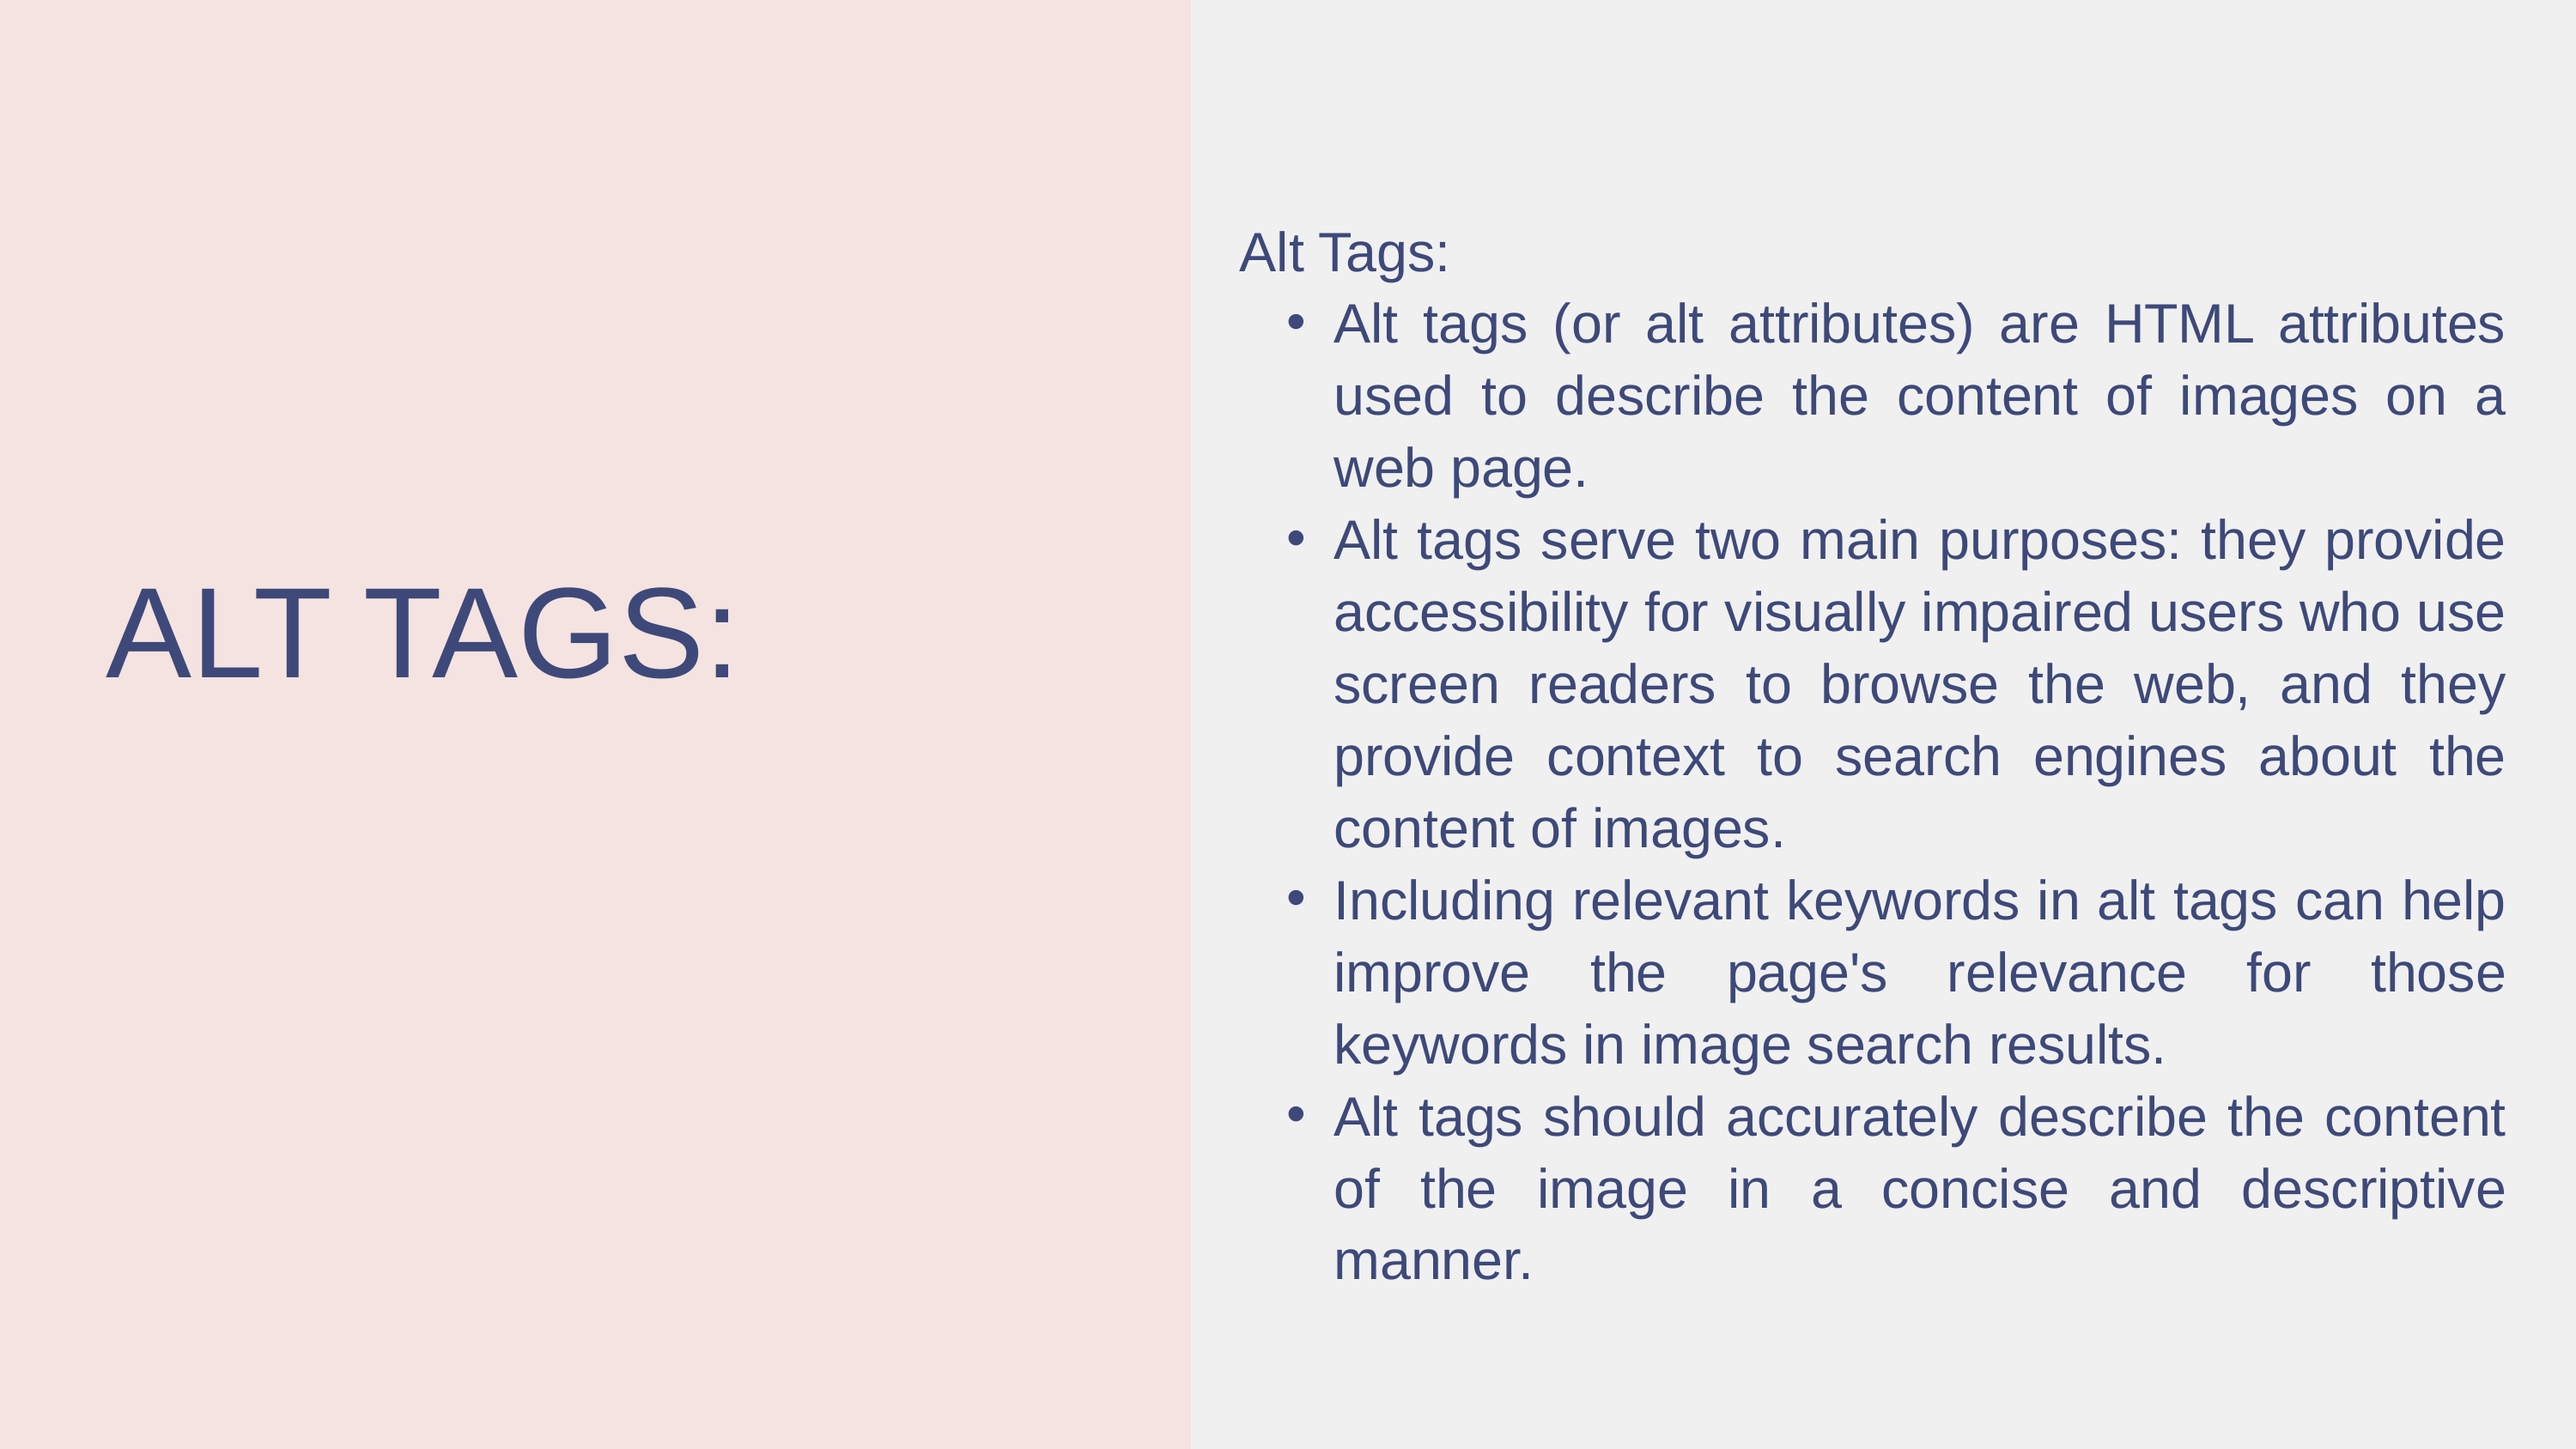

Alt Tags:
Alt tags (or alt attributes) are HTML attributes used to describe the content of images on a web page.
Alt tags serve two main purposes: they provide accessibility for visually impaired users who use screen readers to browse the web, and they provide context to search engines about the content of images.
Including relevant keywords in alt tags can help improve the page's relevance for those keywords in image search results.
Alt tags should accurately describe the content of the image in a concise and descriptive manner.

ALT TAGS: